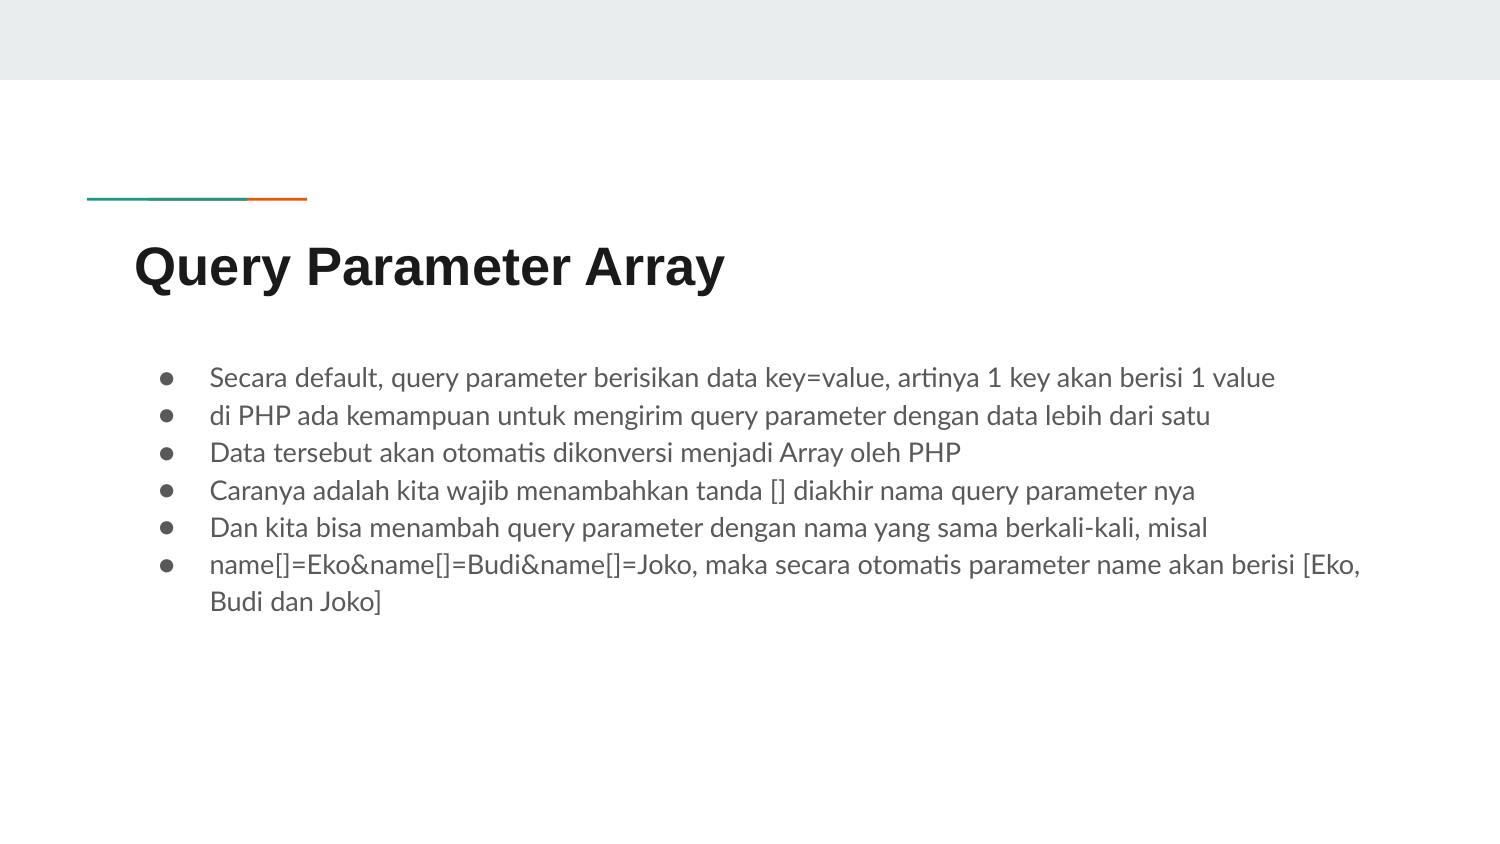

# Query Parameter Array
Secara default, query parameter berisikan data key=value, artinya 1 key akan berisi 1 value
di PHP ada kemampuan untuk mengirim query parameter dengan data lebih dari satu
Data tersebut akan otomatis dikonversi menjadi Array oleh PHP
Caranya adalah kita wajib menambahkan tanda [] diakhir nama query parameter nya
Dan kita bisa menambah query parameter dengan nama yang sama berkali-kali, misal
name[]=Eko&name[]=Budi&name[]=Joko, maka secara otomatis parameter name akan berisi [Eko, Budi dan Joko]